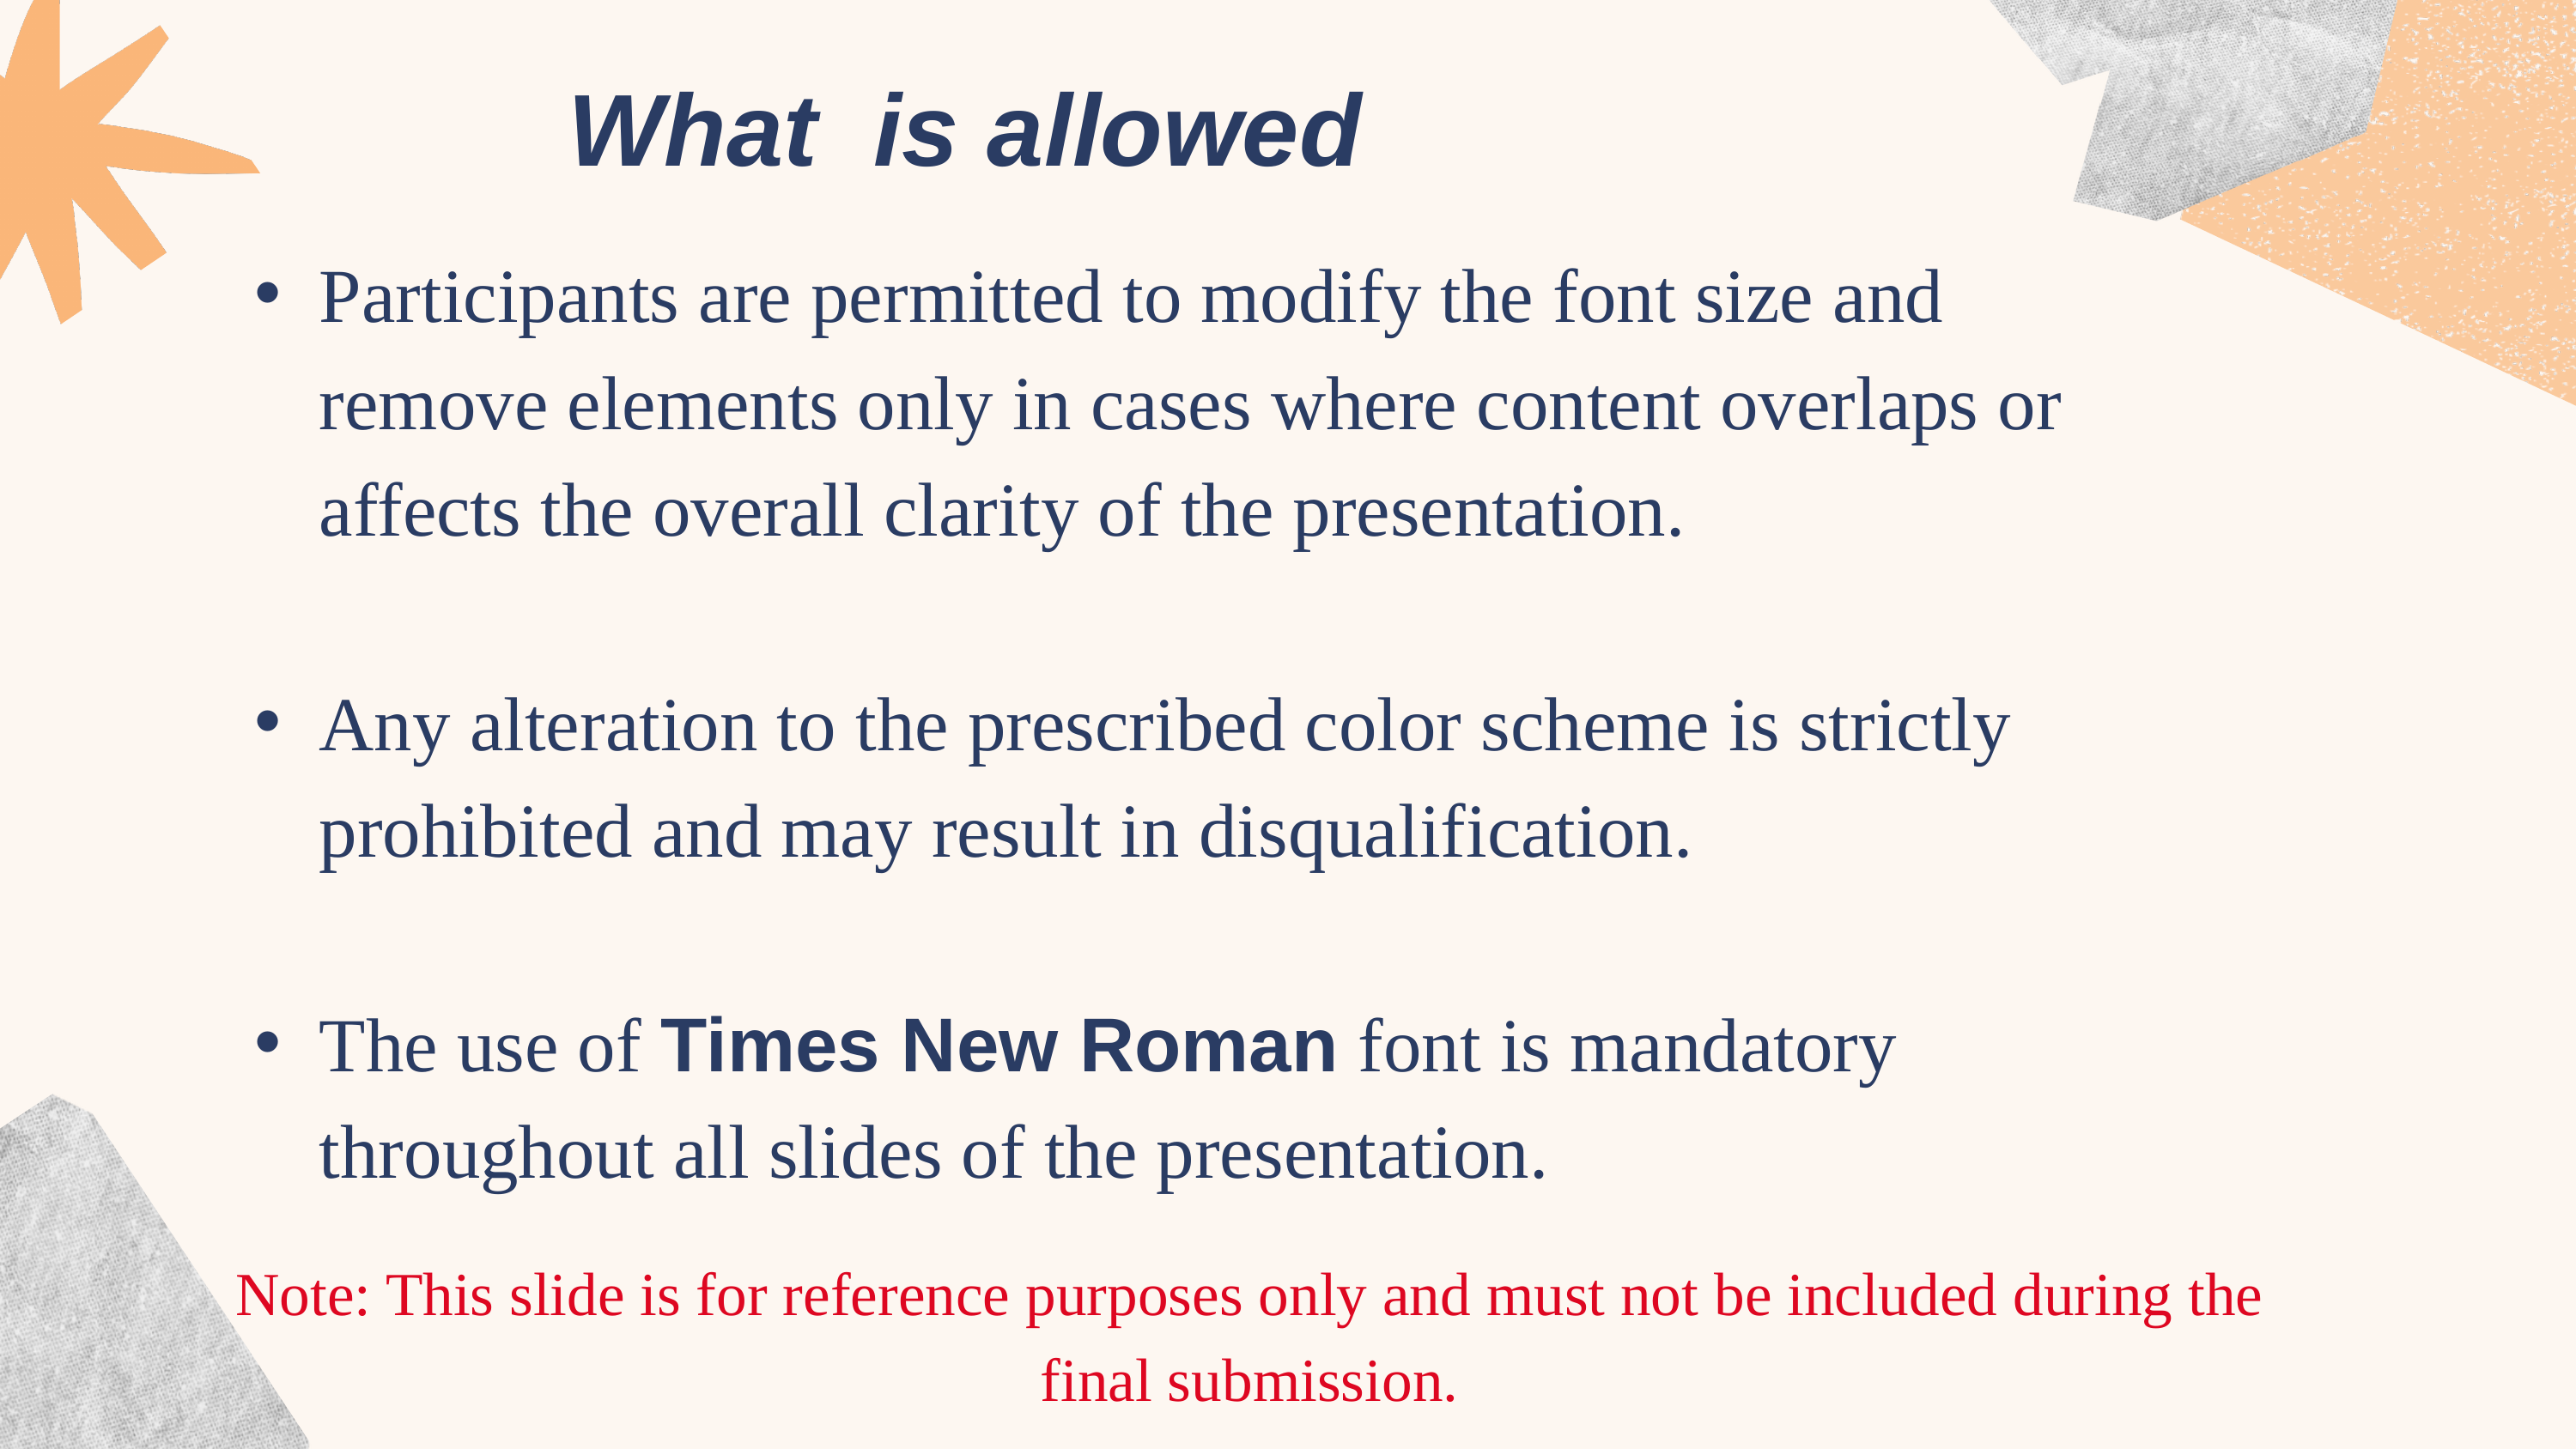

What  is allowed
Participants are permitted to modify the font size and remove elements only in cases where content overlaps or affects the overall clarity of the presentation.

Any alteration to the prescribed color scheme is strictly prohibited and may result in disqualification.

The use of Times New Roman font is mandatory throughout all slides of the presentation.

Note: This slide is for reference purposes only and must not be included during the final submission.